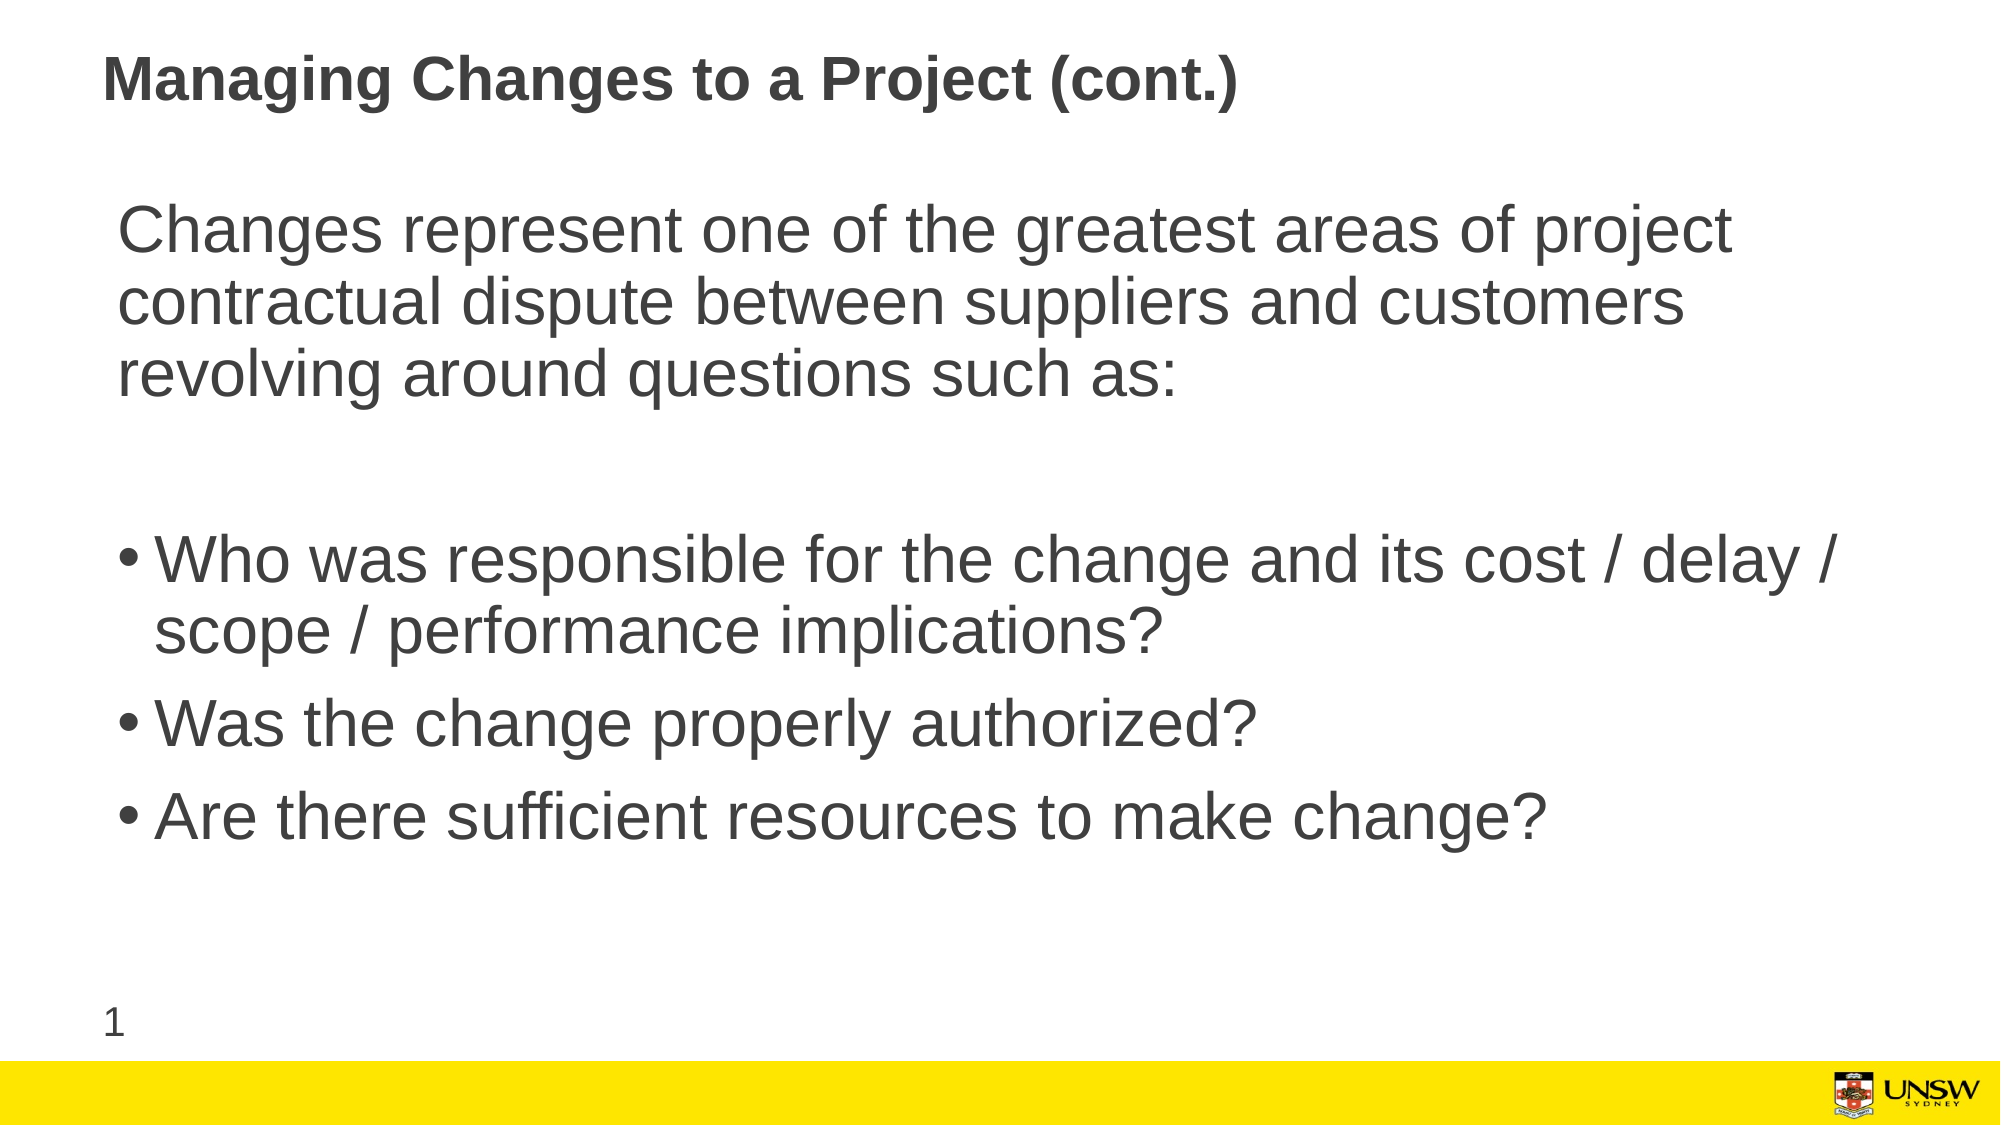

# Managing Changes to a Project (cont.)
Changes represent one of the greatest areas of project contractual dispute between suppliers and customers revolving around questions such as:

Who was responsible for the change and its cost / delay / scope / performance implications?
Was the change properly authorized?
Are there sufficient resources to make change?

1